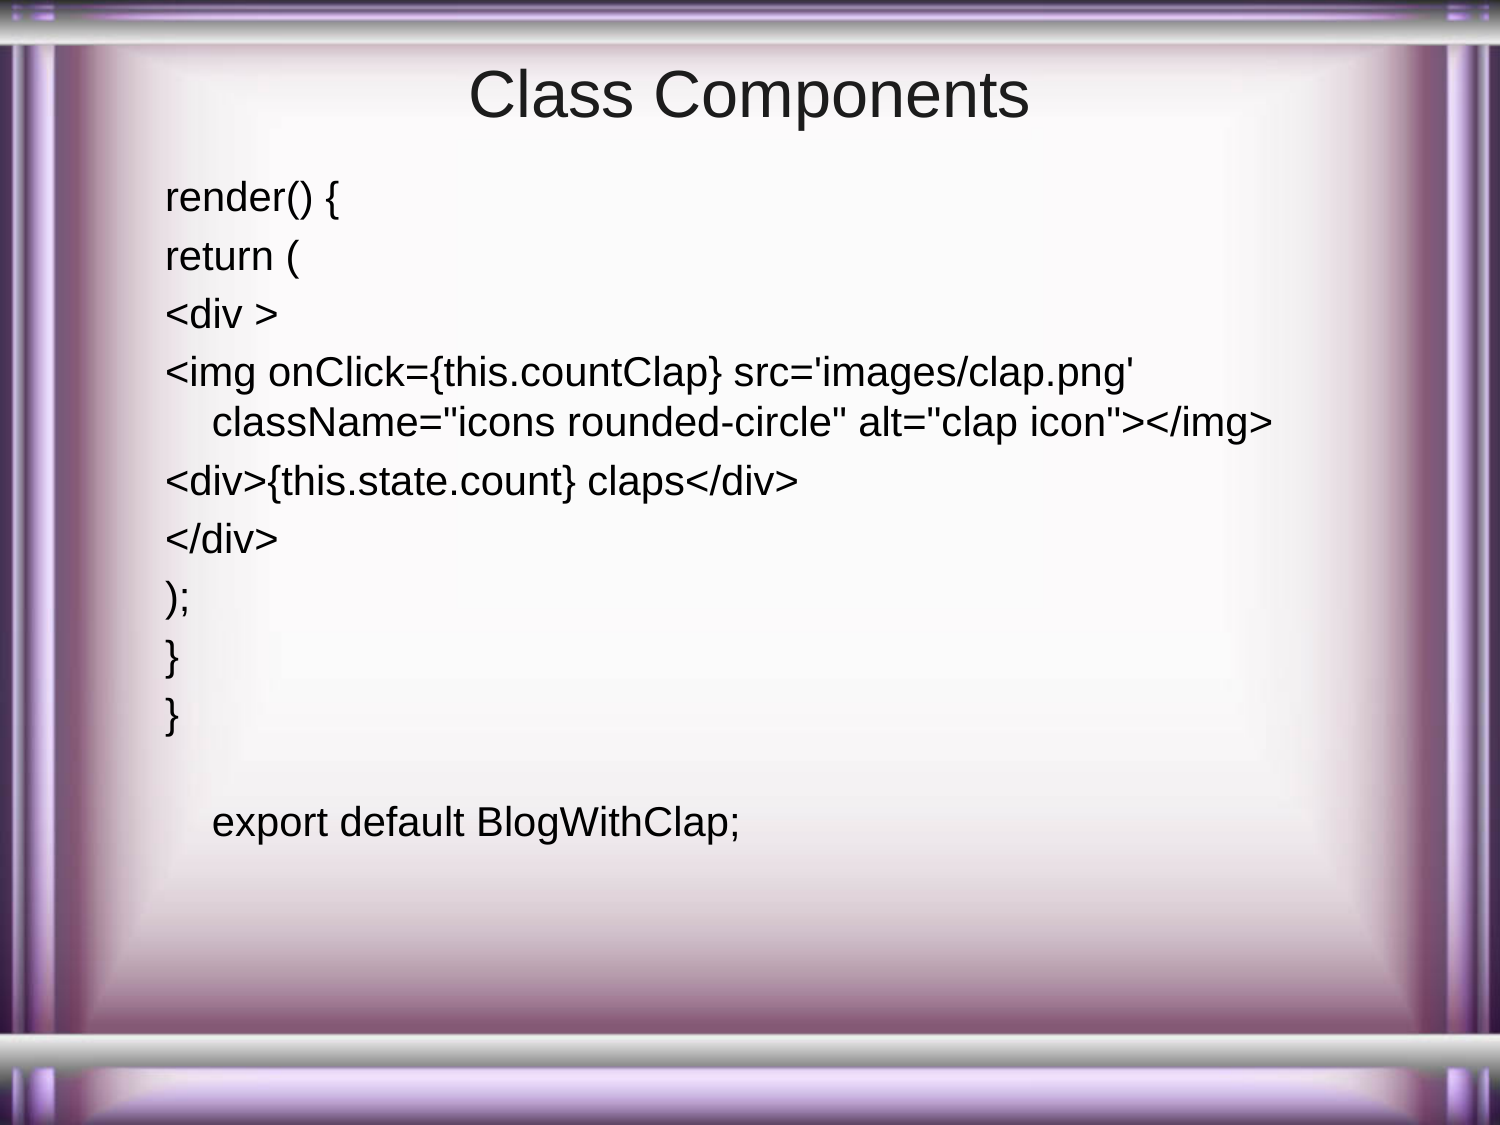

# Class Components
render() {
return (
<div >
<img onClick={this.countClap} src='images/clap.png' className="icons rounded-circle" alt="clap icon"></img>
<div>{this.state.count} claps</div>
</div>
);
}
}
export default BlogWithClap;